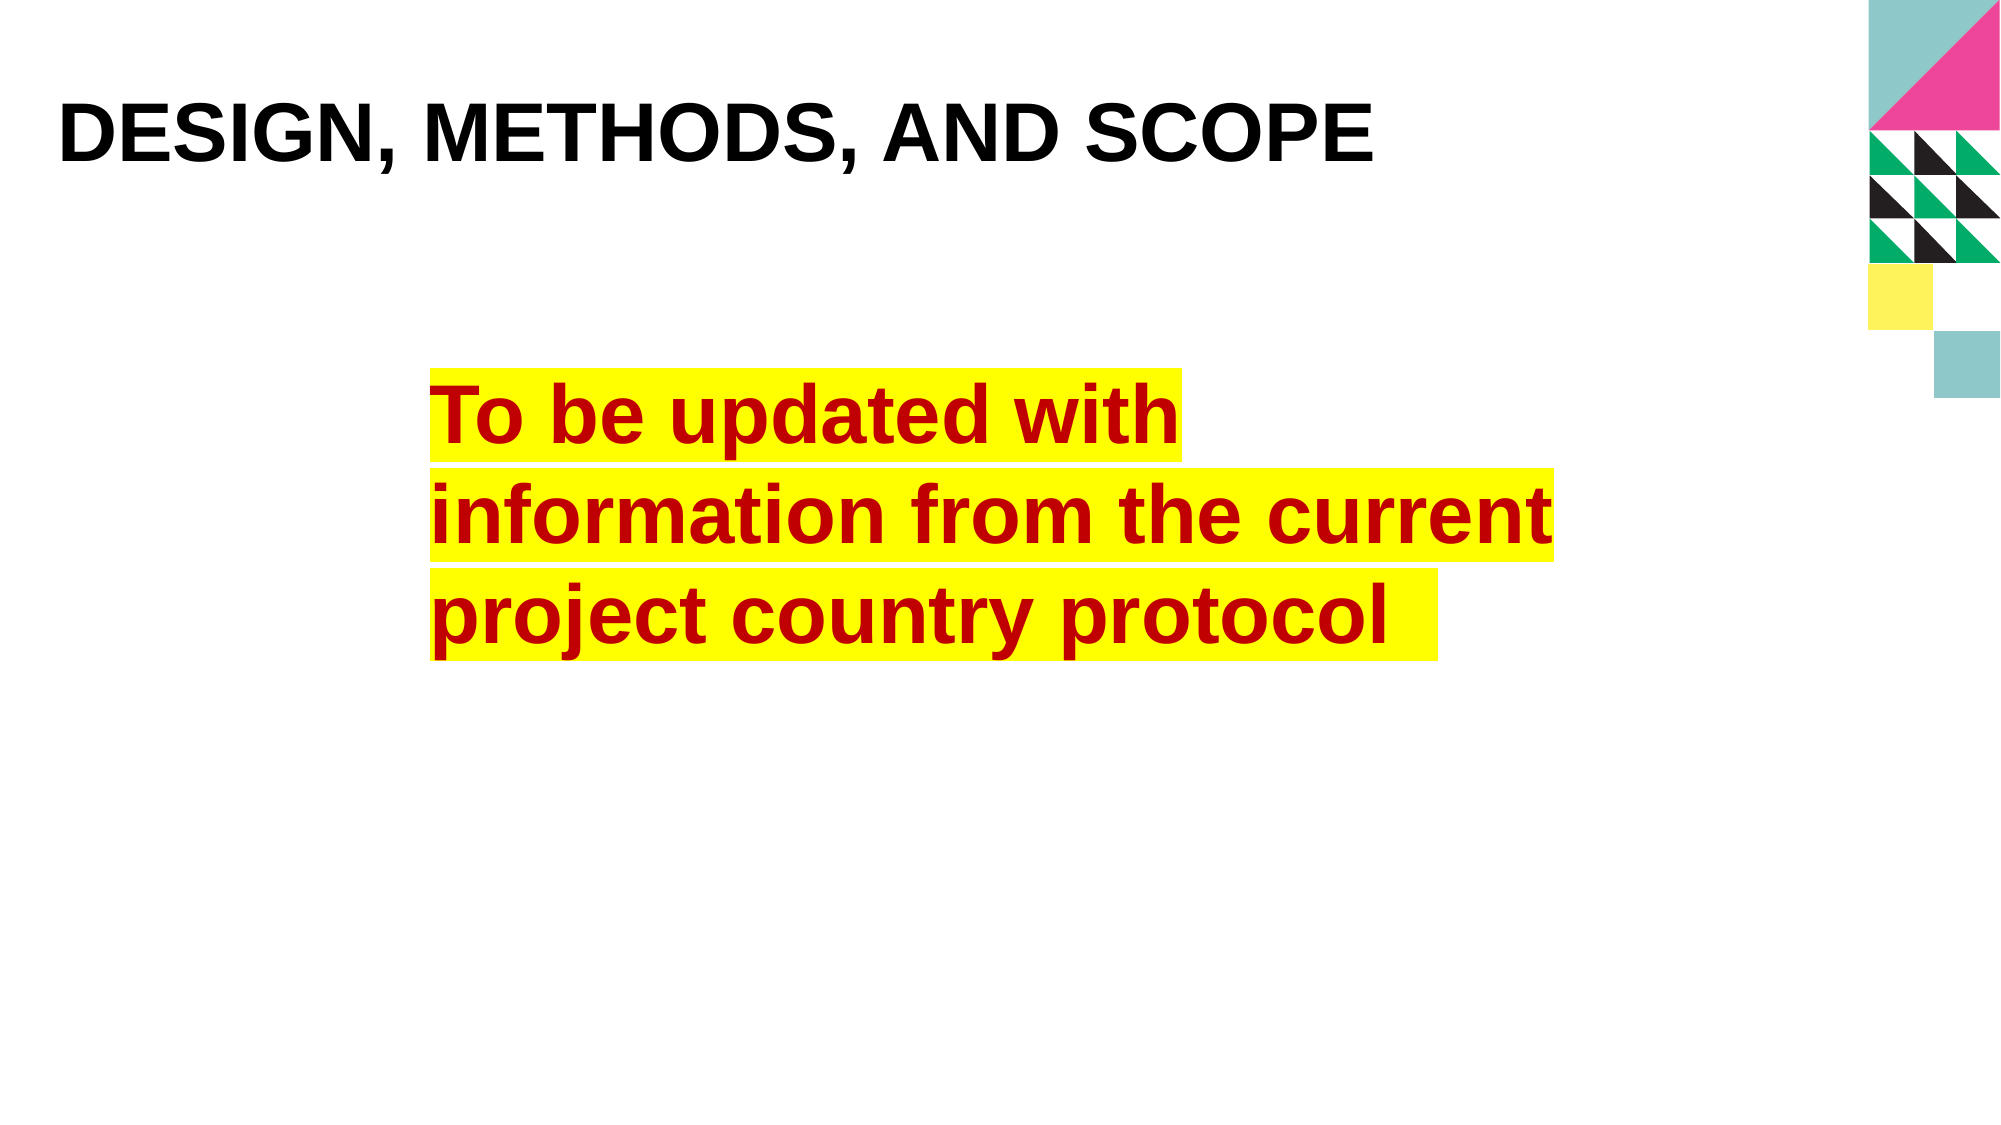

# DESIGN, METHODS, AND SCOPE
To be updated with information from the current project country protocol